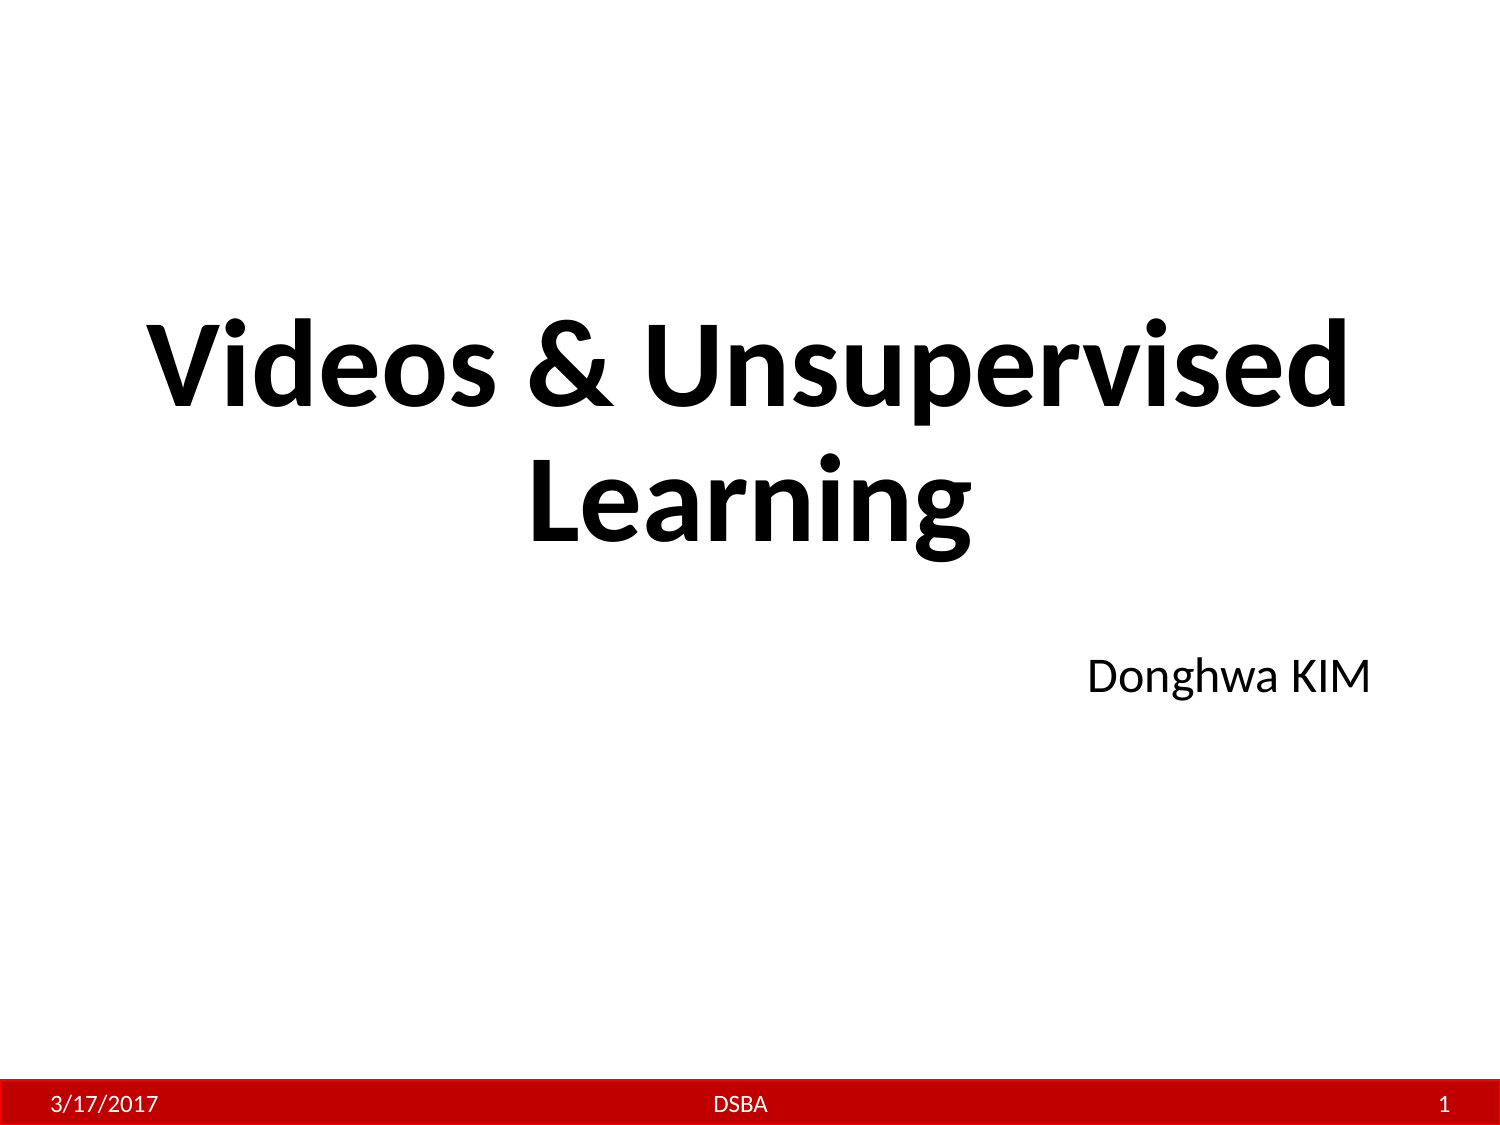

# Videos & Unsupervised Learning
Donghwa KIM
3/17/2017
DSBA
1